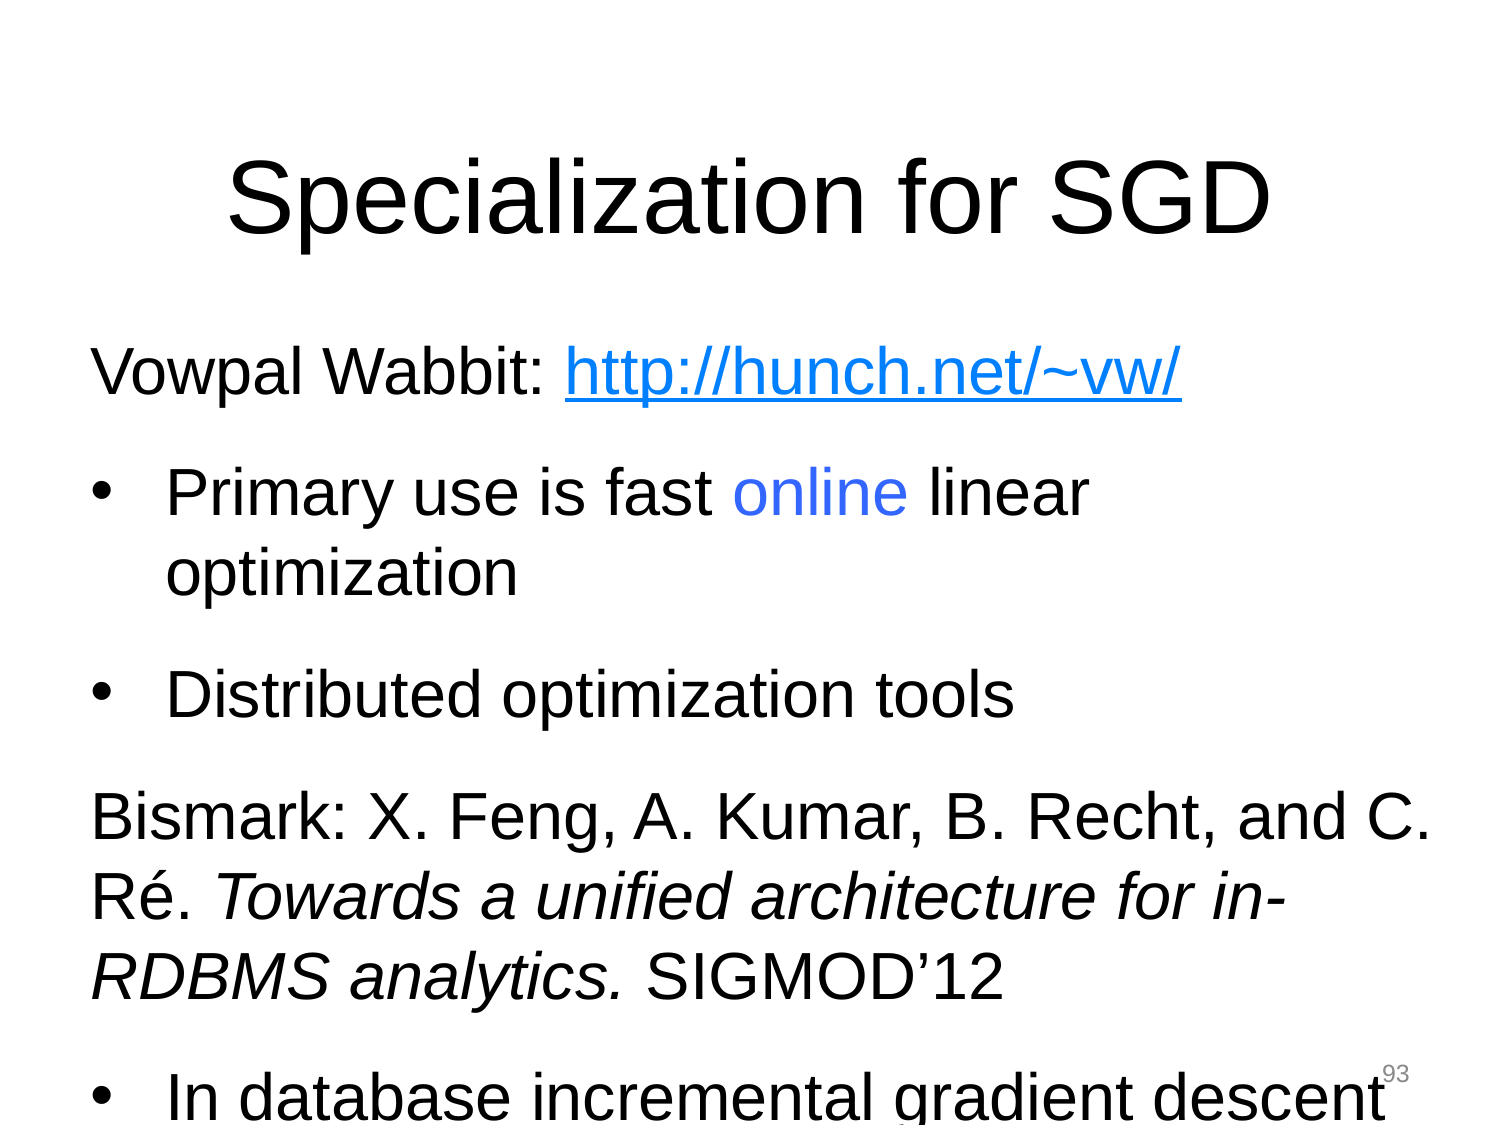

# Specialization for SGD
Vowpal Wabbit: http://hunch.net/~vw/
Primary use is fast online linear optimization
Distributed optimization tools
Bismark: X. Feng, A. Kumar, B. Recht, and C. Ré. Towards a unified architecture for in-RDBMS analytics. SIGMOD’12
In database incremental gradient descent
93